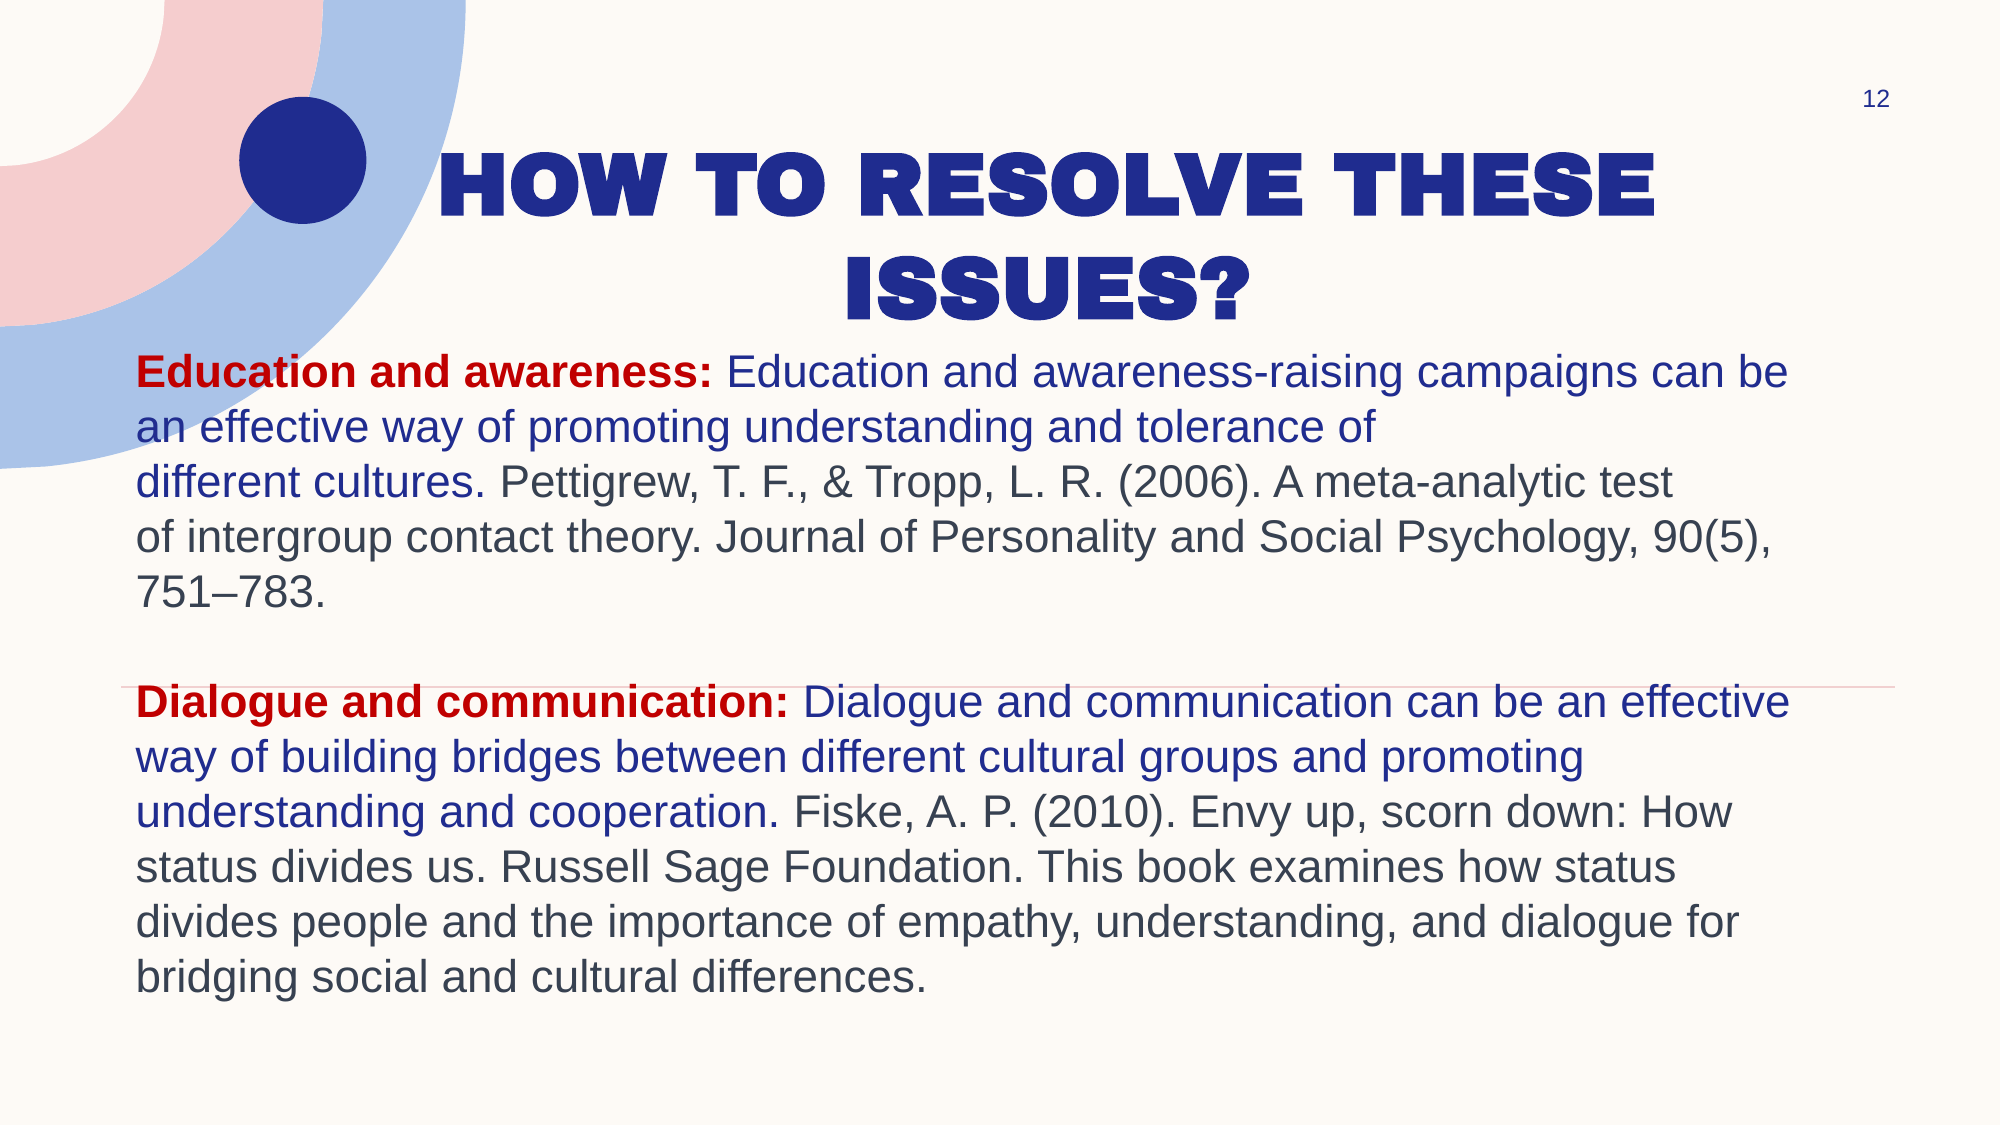

12
# HOW TO RESOLVE THESE ISSUES?

Education and awareness: Education and awareness-raising campaigns can be an effective way of promoting understanding and tolerance of different cultures. Pettigrew, T. F., & Tropp, L. R. (2006). A meta-analytic test of intergroup contact theory. Journal of Personality and Social Psychology, 90(5), 751–783.
Dialogue and communication: Dialogue and communication can be an effective way of building bridges between different cultural groups and promoting understanding and cooperation. Fiske, A. P. (2010). Envy up, scorn down: How status divides us. Russell Sage Foundation. This book examines how status divides people and the importance of empathy, understanding, and dialogue for bridging social and cultural differences.